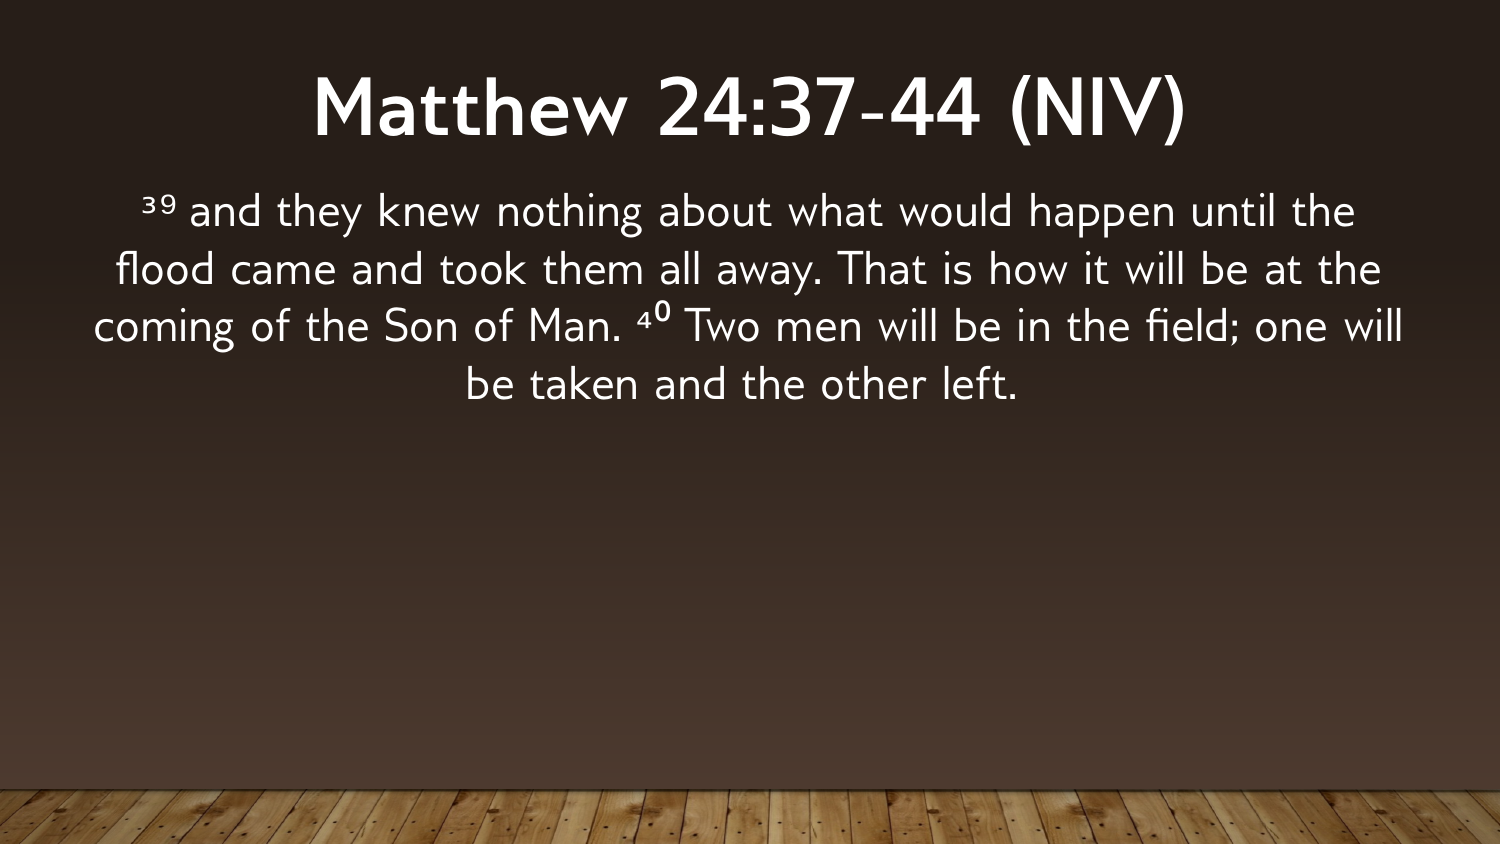

Matthew 24:37-44 (NIV)
³⁹ and they knew nothing about what would happen until the flood came and took them all away. That is how it will be at the coming of the Son of Man. ⁴⁰ Two men will be in the field; one will be taken and the other left.